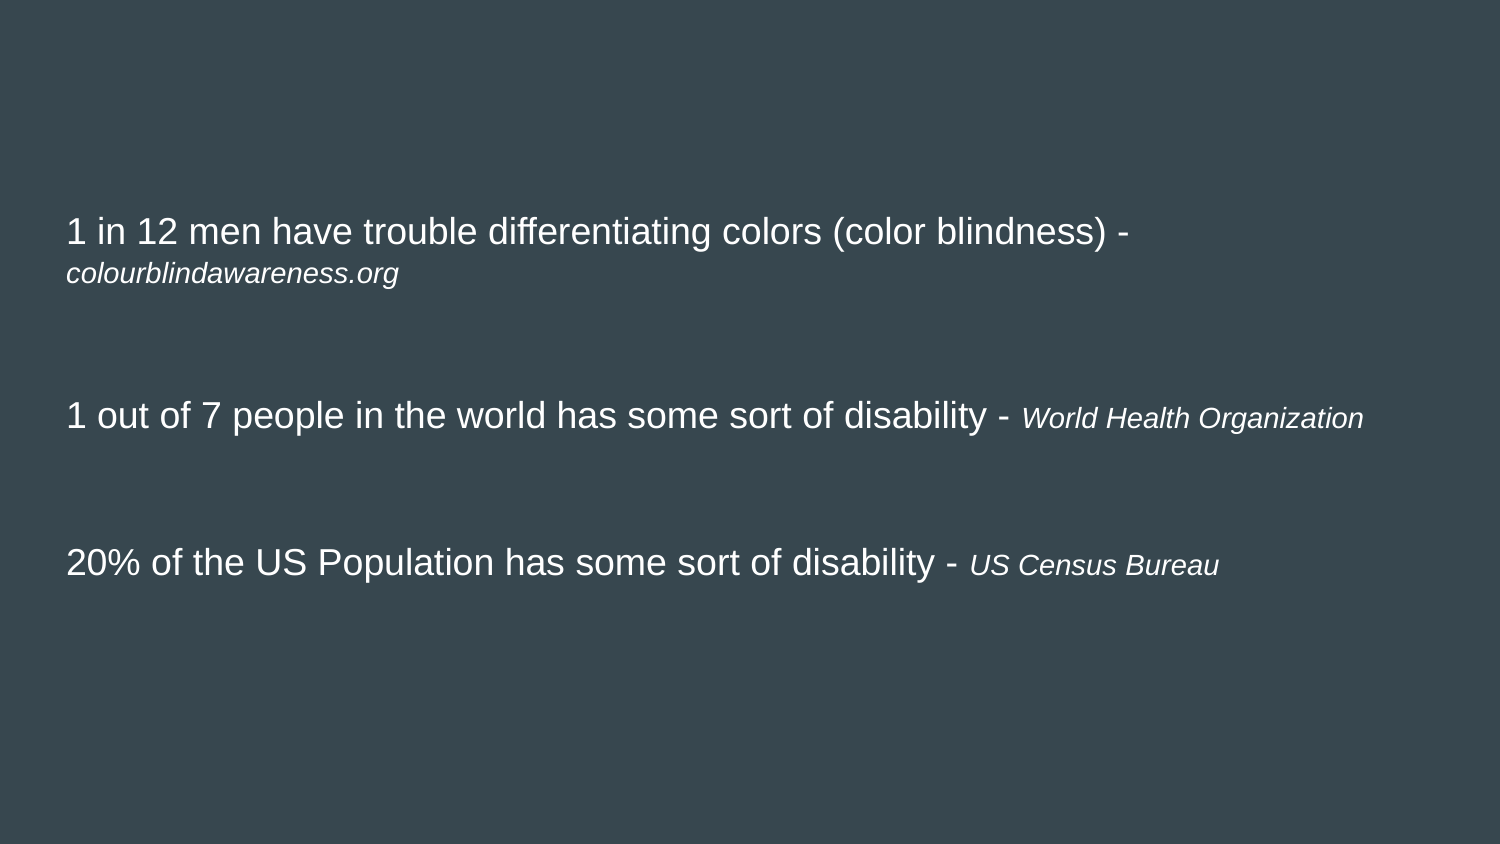

#
1 in 12 men have trouble differentiating colors (color blindness) - colourblindawareness.org

1 out of 7 people in the world has some sort of disability - World Health Organization

20% of the US Population has some sort of disability - US Census Bureau